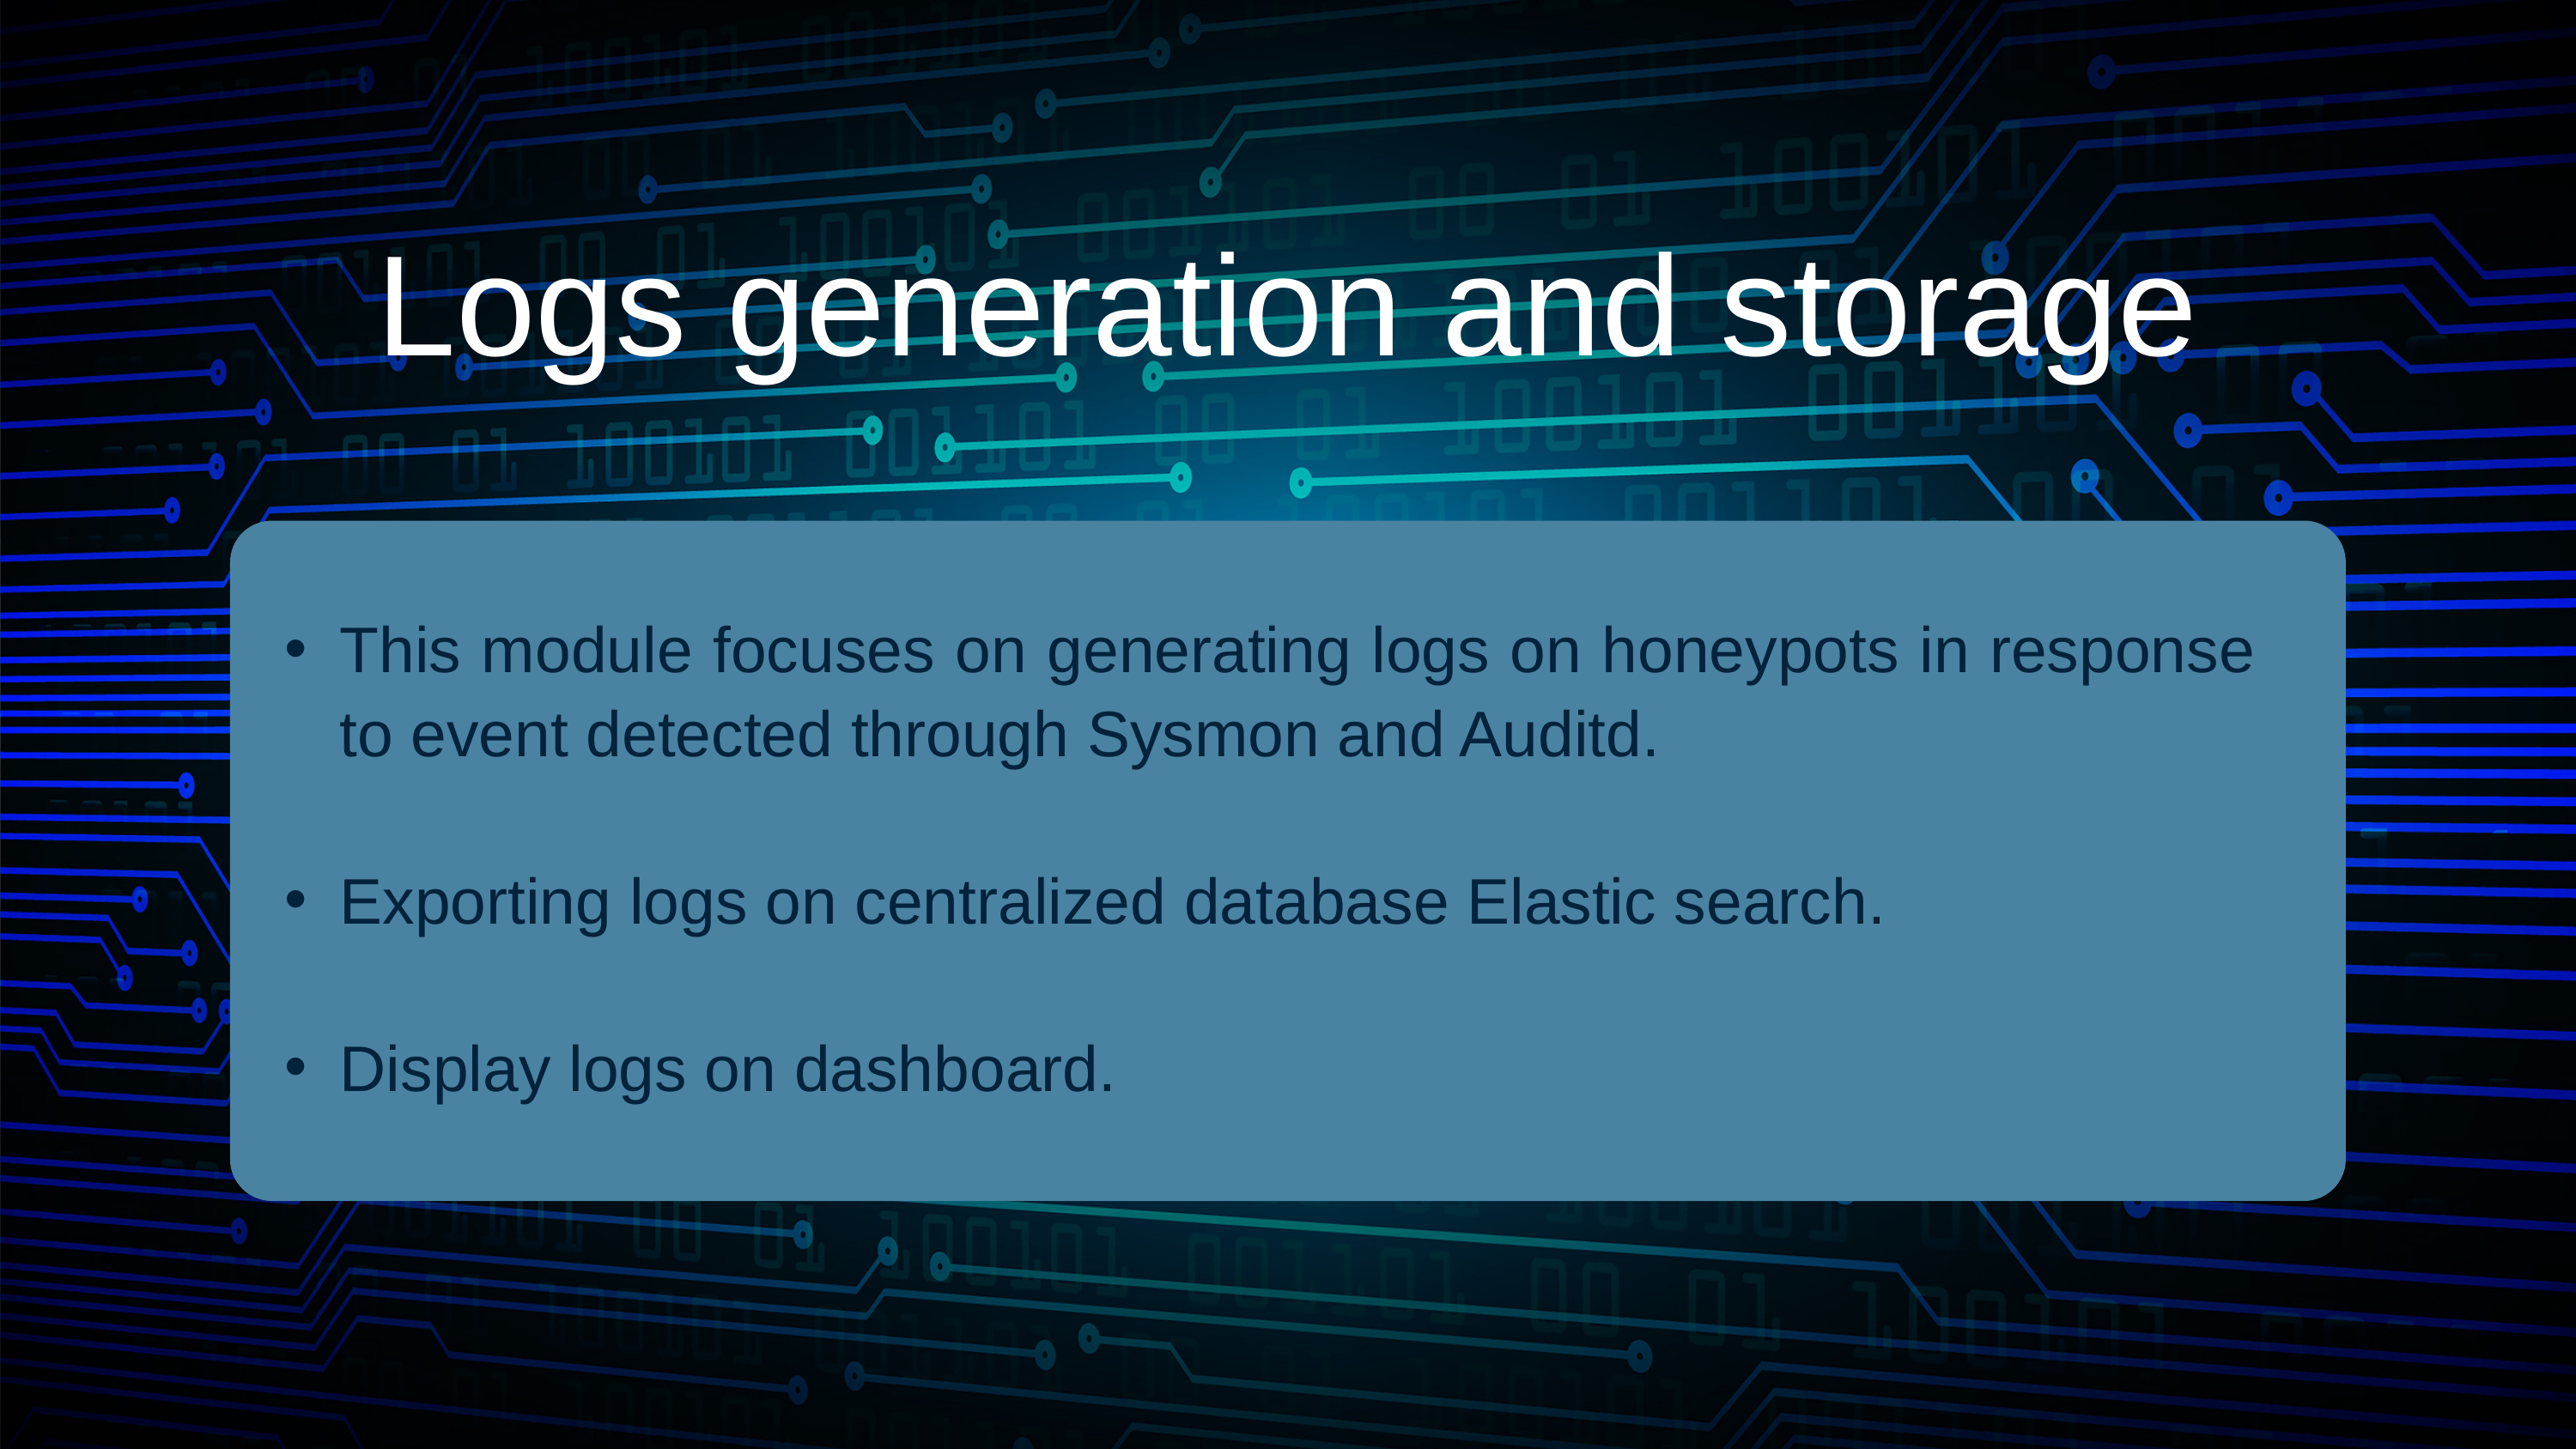

Logs generation and storage

This module focuses on generating logs on honeypots in response to event detected through Sysmon and Auditd.

Exporting logs on centralized database Elastic search.

Display logs on dashboard.